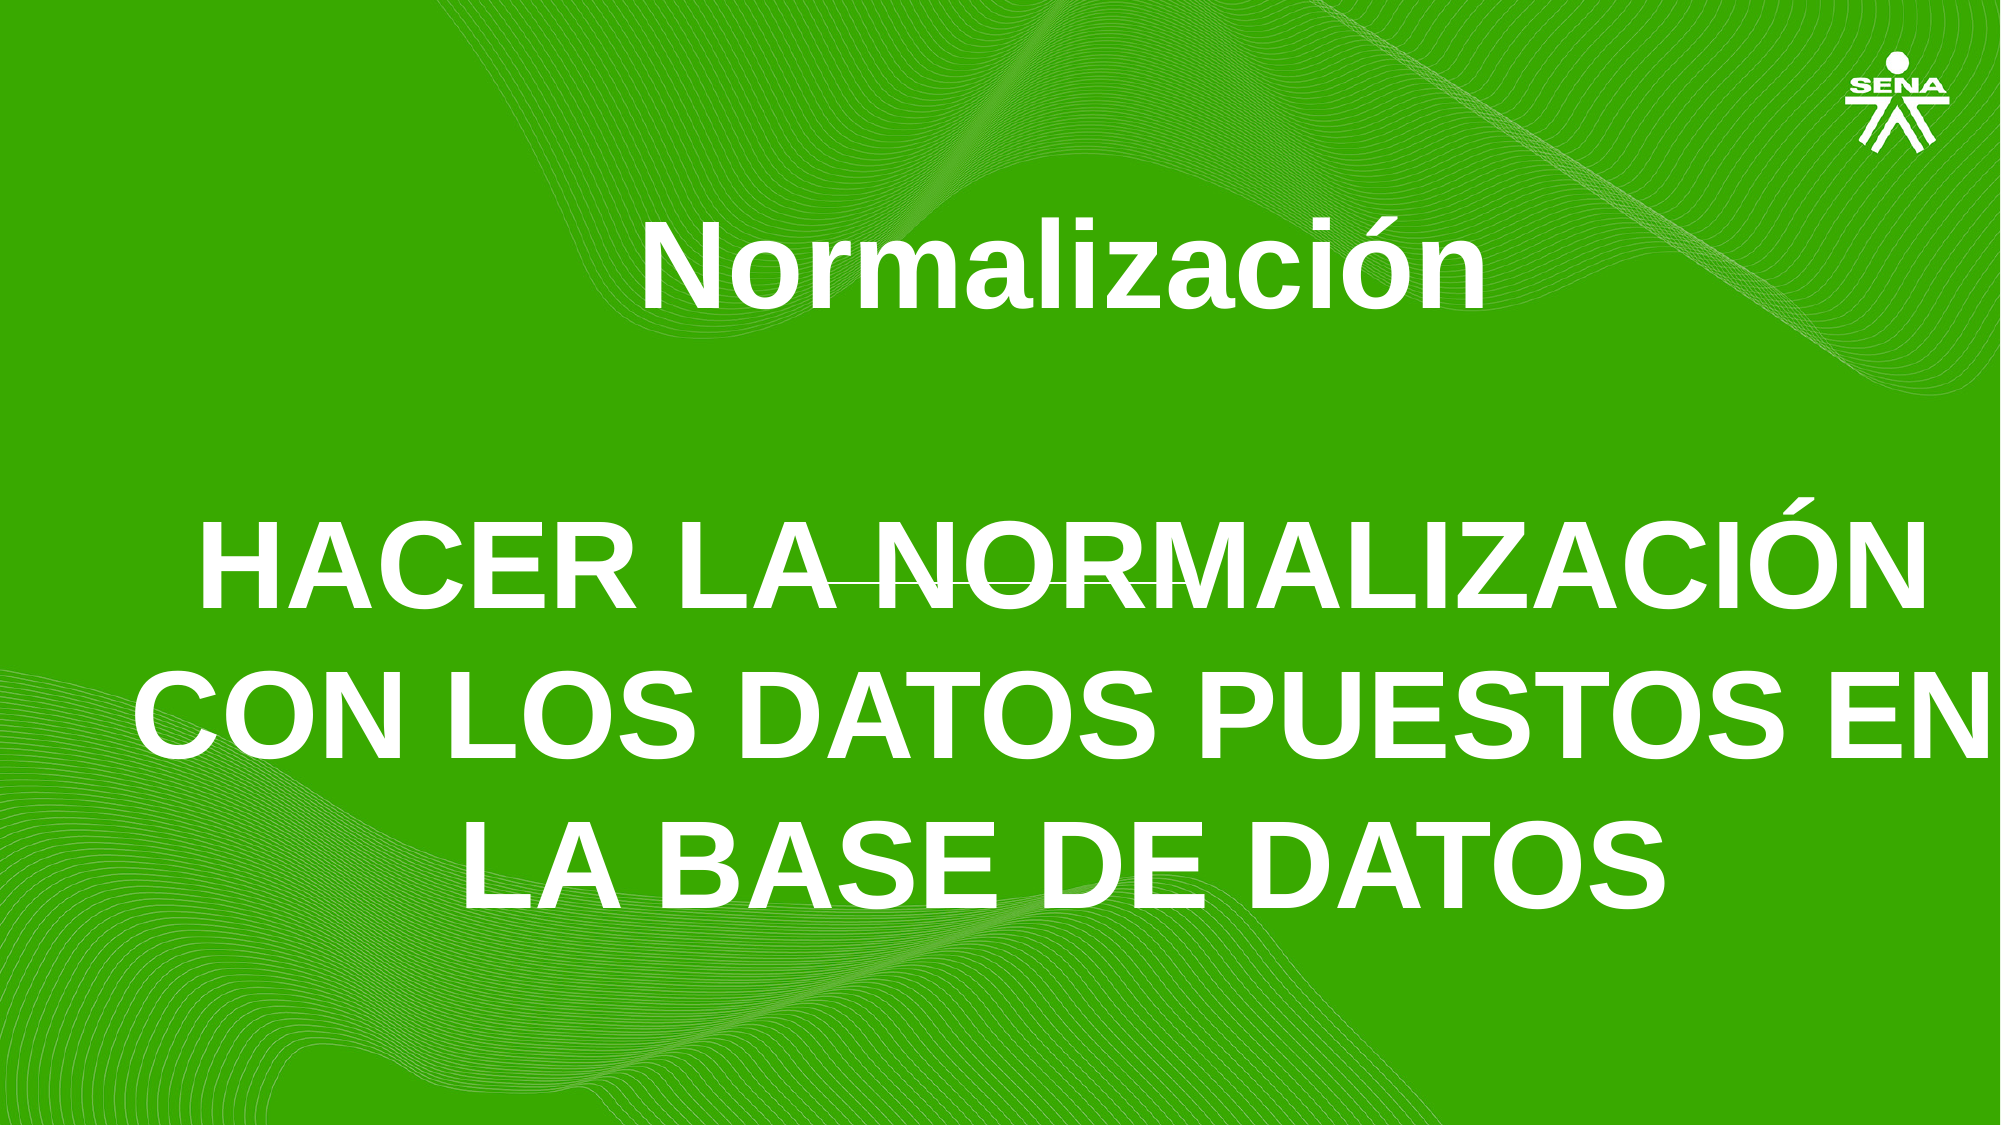

Normalización

HACER LA NORMALIZACIÓN CON LOS DATOS PUESTOS EN LA BASE DE DATOS